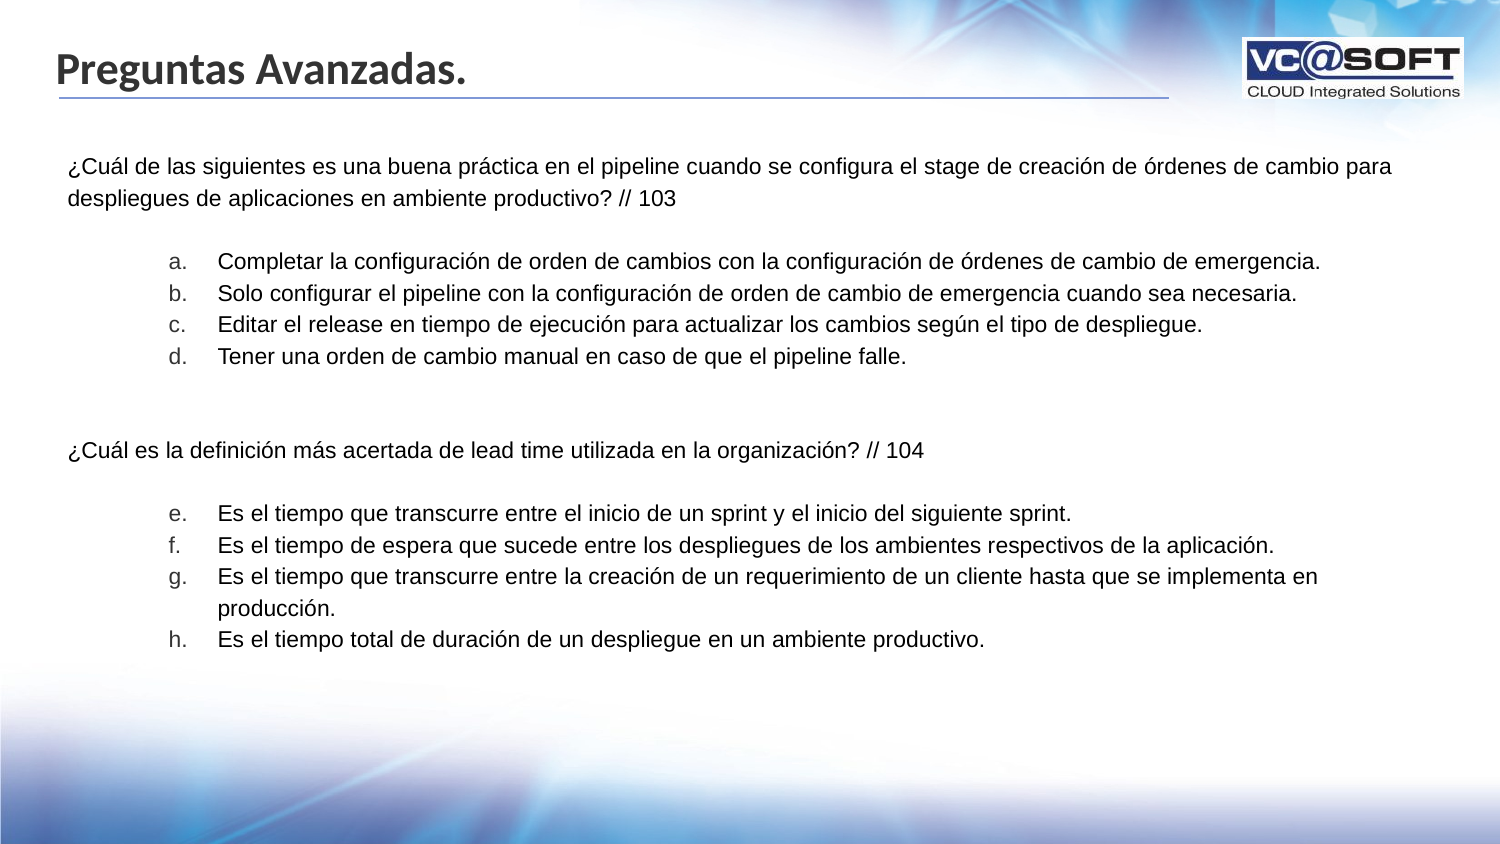

# Preguntas Avanzadas.

¿Cuál de las siguientes es una buena práctica en el pipeline cuando se configura el stage de creación de órdenes de cambio para despliegues de aplicaciones en ambiente productivo? // 103

Completar la configuración de orden de cambios con la configuración de órdenes de cambio de emergencia.
Solo configurar el pipeline con la configuración de orden de cambio de emergencia cuando sea necesaria.
Editar el release en tiempo de ejecución para actualizar los cambios según el tipo de despliegue.
Tener una orden de cambio manual en caso de que el pipeline falle.

¿Cuál es la definición más acertada de lead time utilizada en la organización? // 104

Es el tiempo que transcurre entre el inicio de un sprint y el inicio del siguiente sprint.
Es el tiempo de espera que sucede entre los despliegues de los ambientes respectivos de la aplicación.
Es el tiempo que transcurre entre la creación de un requerimiento de un cliente hasta que se implementa en producción.
Es el tiempo total de duración de un despliegue en un ambiente productivo.